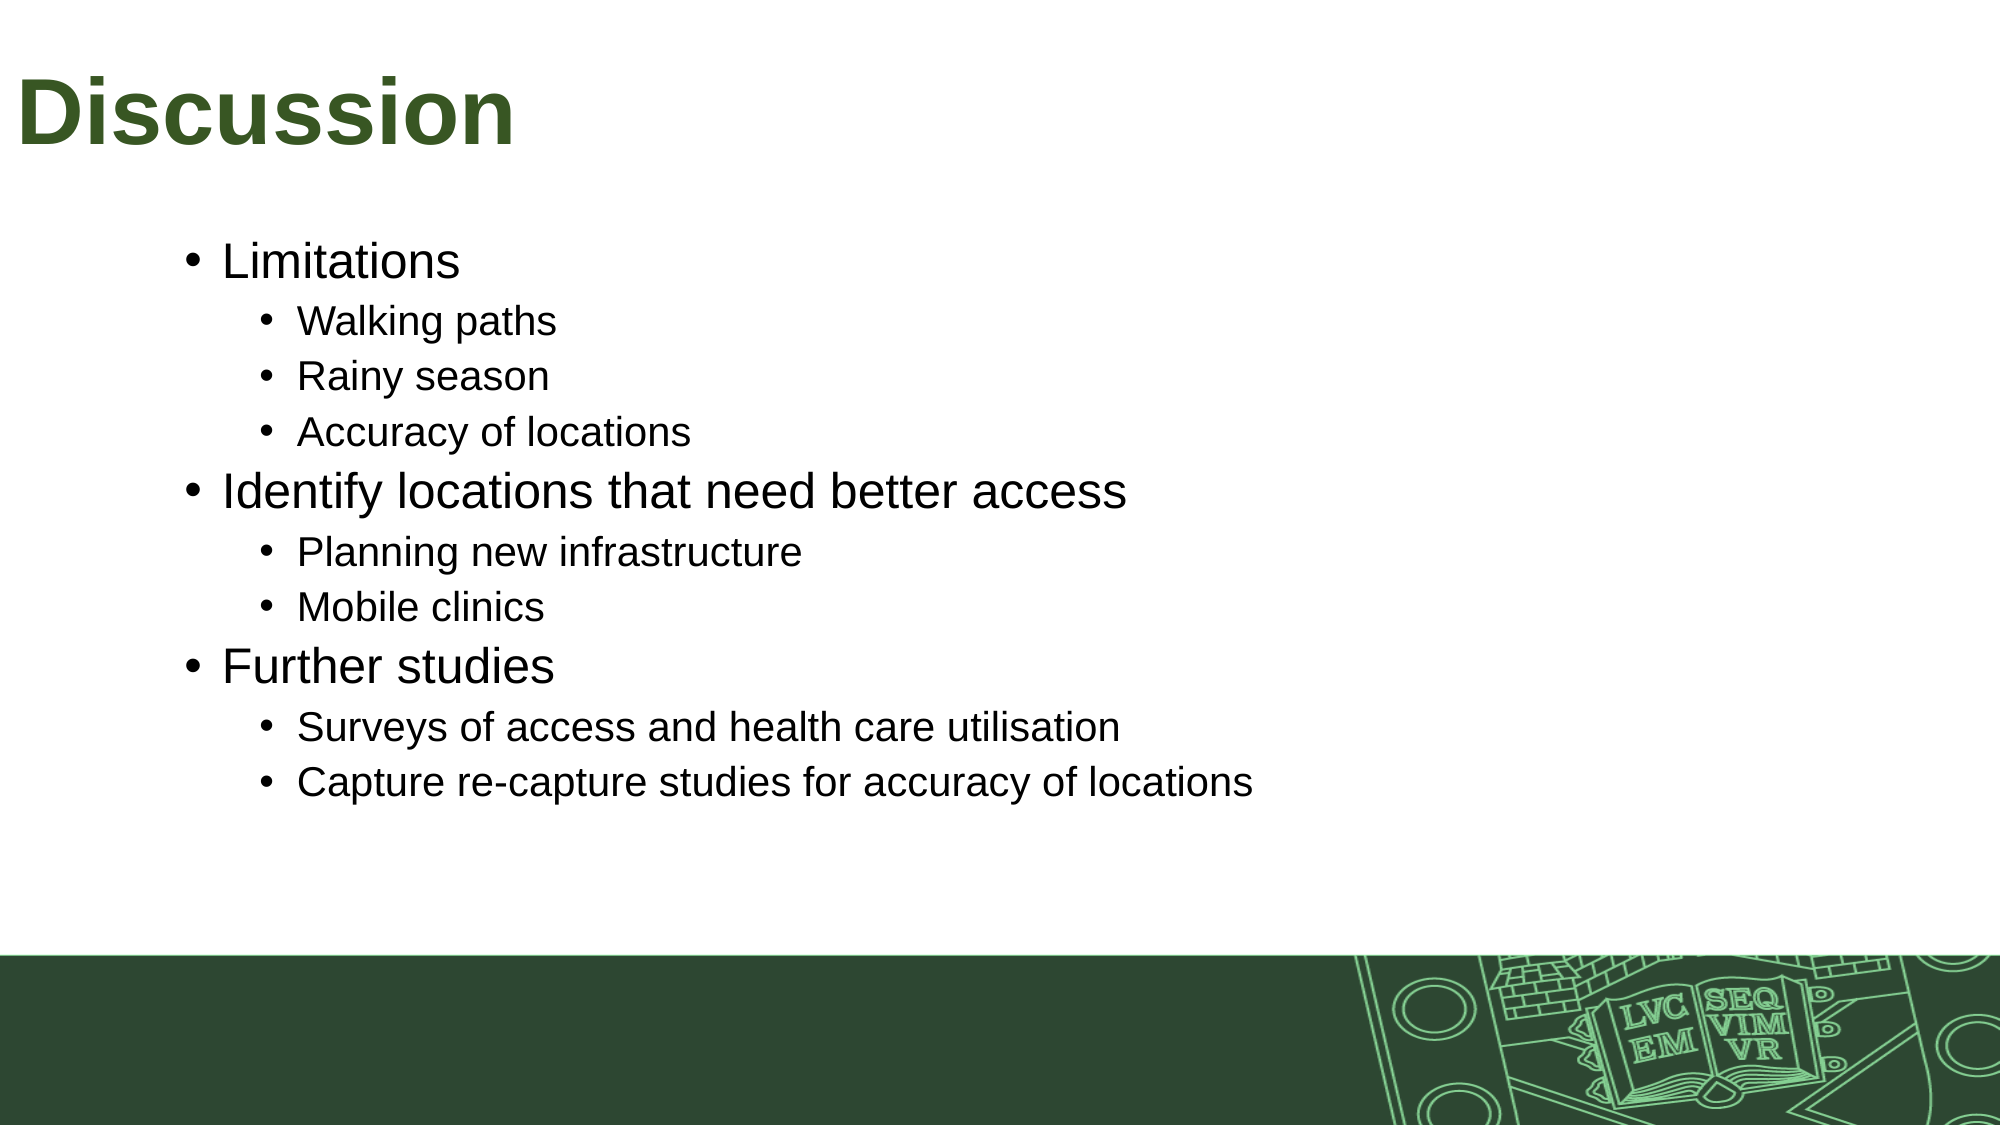

# Discussion
Limitations
Walking paths
Rainy season
Accuracy of locations
Identify locations that need better access
Planning new infrastructure
Mobile clinics
Further studies
Surveys of access and health care utilisation
Capture re-capture studies for accuracy of locations